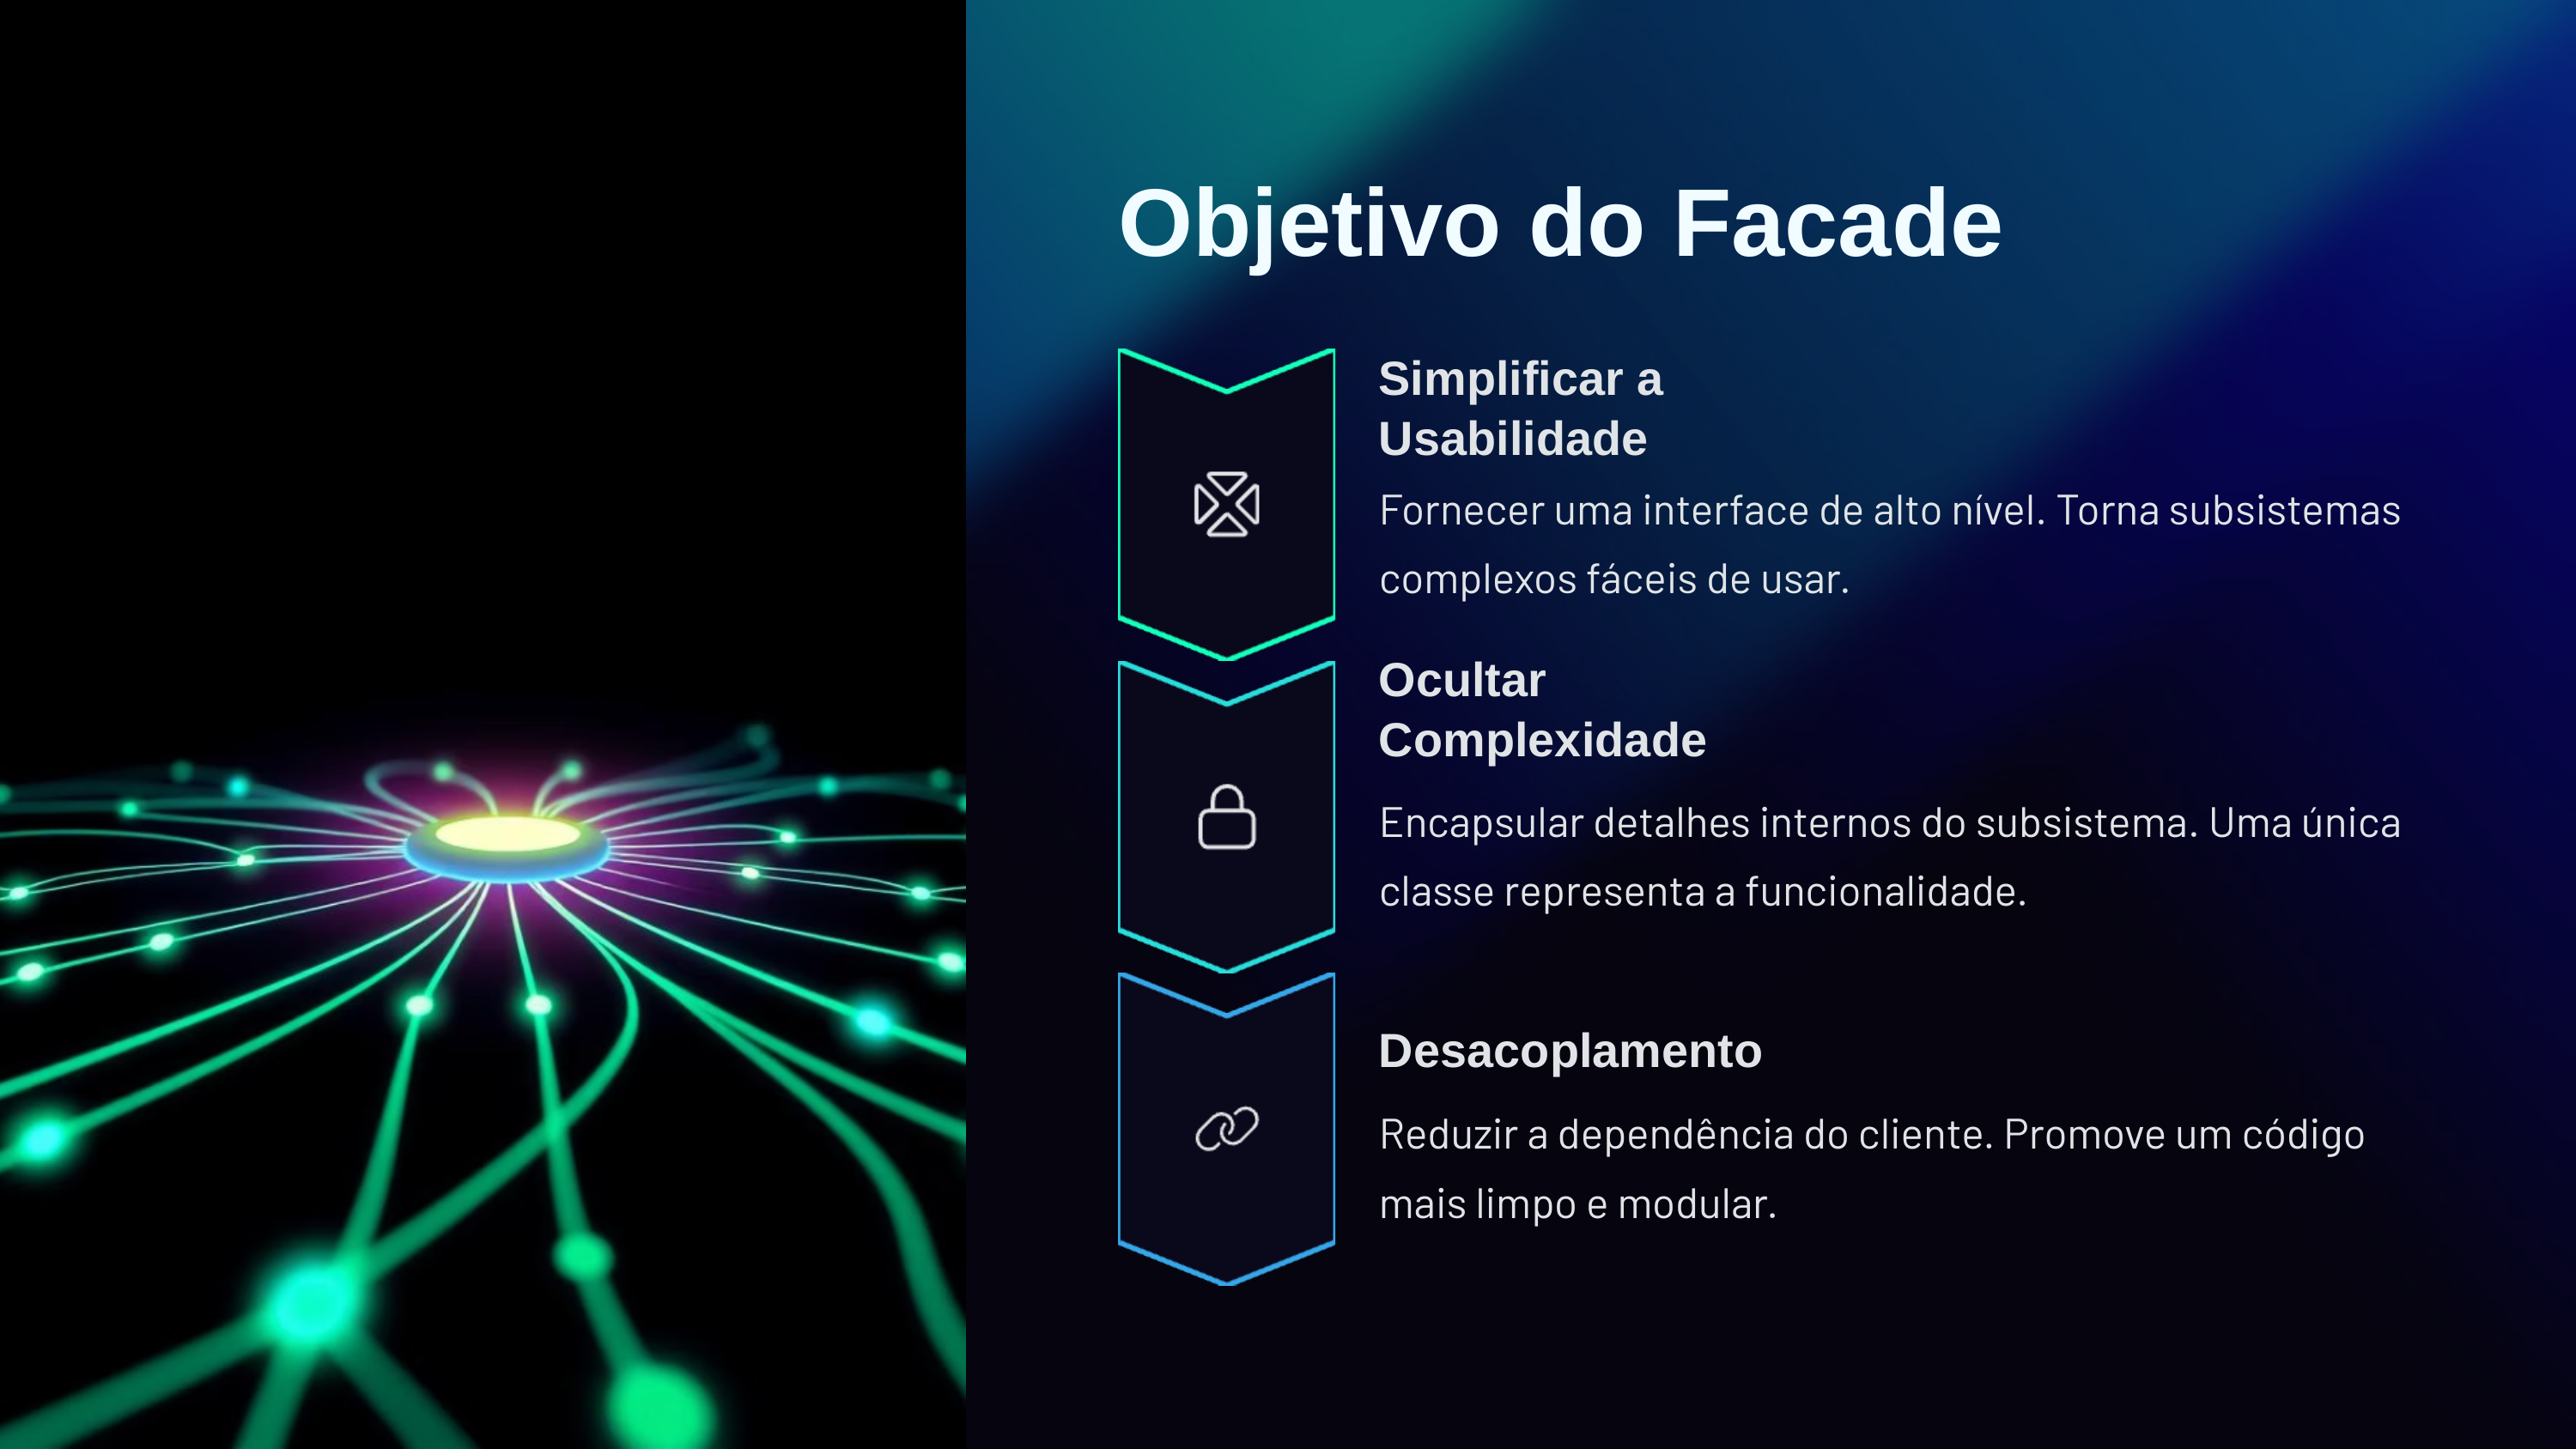

Objetivo do Facade
Simplificar a Usabilidade

Fornecer uma interface de alto nível. Torna subsistemas complexos fáceis de usar.
Ocultar Complexidade

Encapsular detalhes internos do subsistema. Uma única classe representa a funcionalidade.

Desacoplamento
Reduzir a dependência do cliente. Promove um código mais limpo e modular.